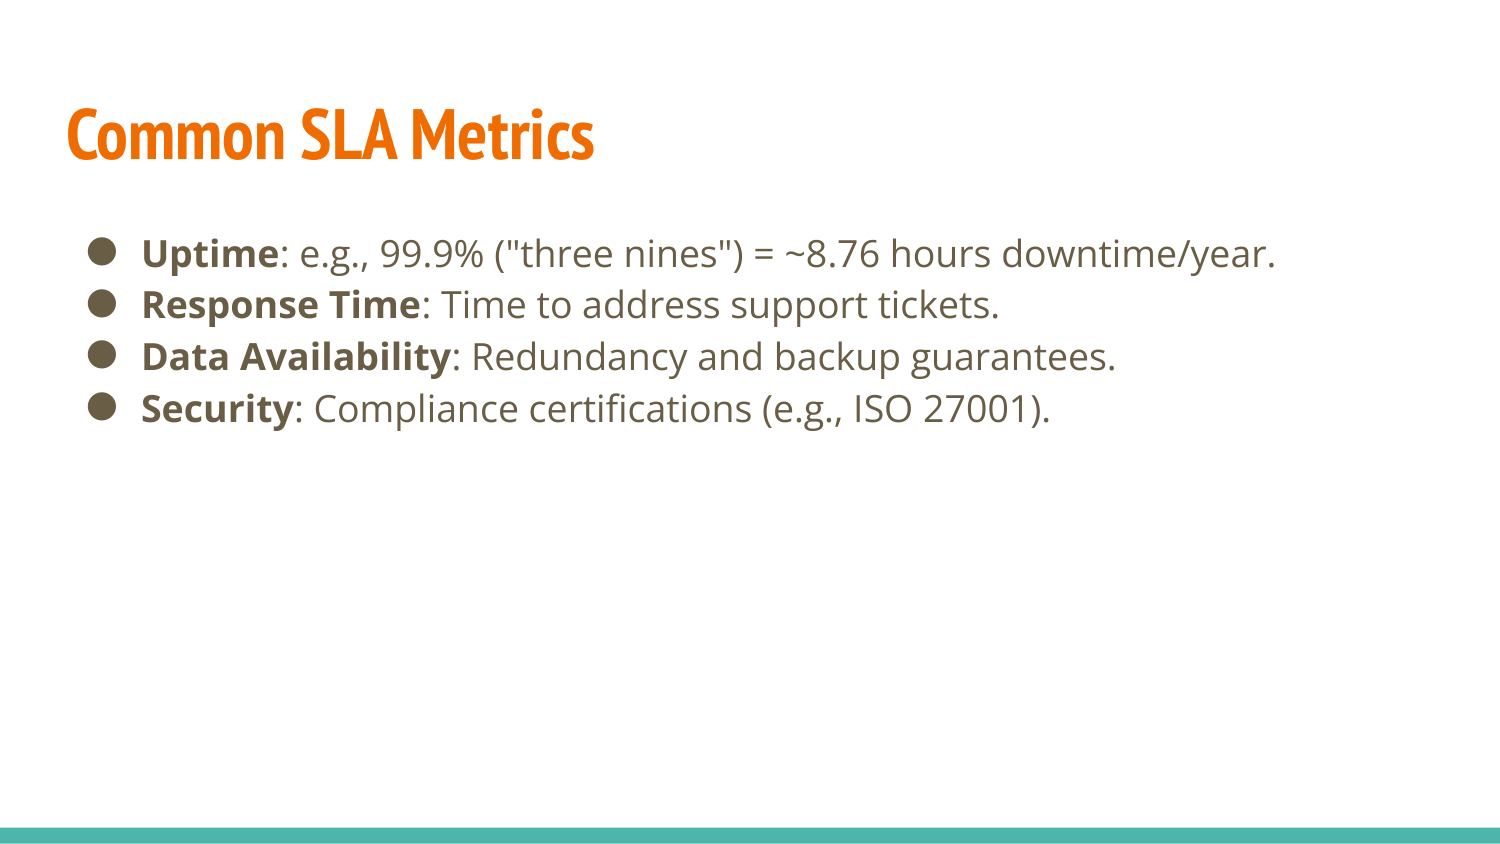

# Common SLA Metrics
Uptime: e.g., 99.9% ("three nines") = ~8.76 hours downtime/year.
Response Time: Time to address support tickets.
Data Availability: Redundancy and backup guarantees.
Security: Compliance certifications (e.g., ISO 27001).